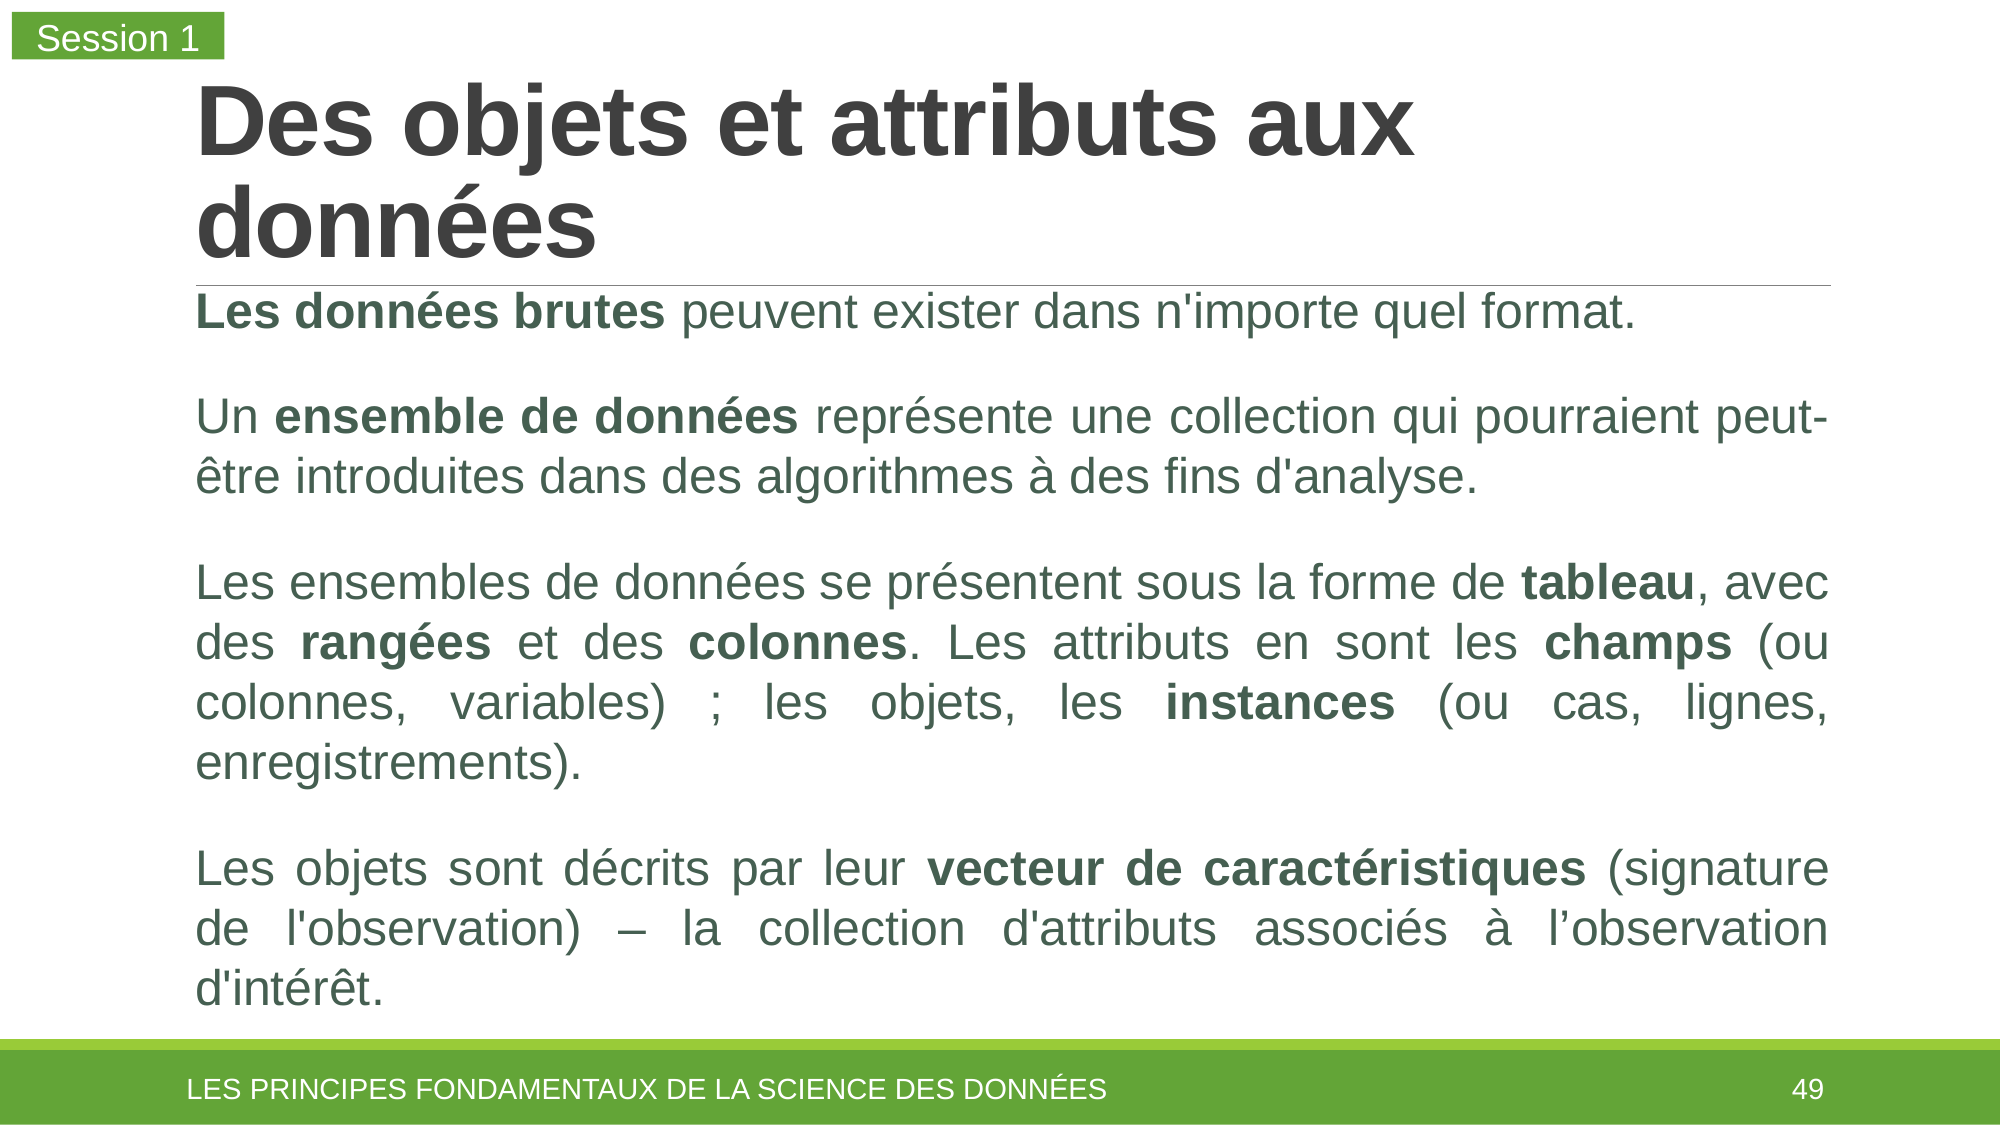

Session 1
# Des objets et attributs aux données
Les données brutes peuvent exister dans n'importe quel format.
Un ensemble de données représente une collection qui pourraient peut-être introduites dans des algorithmes à des fins d'analyse.
Les ensembles de données se présentent sous la forme de tableau, avec des rangées et des colonnes. Les attributs en sont les champs (ou colonnes, variables) ; les objets, les instances (ou cas, lignes, enregistrements).
Les objets sont décrits par leur vecteur de caractéristiques (signature de l'observation) – la collection d'attributs associés à l’observation d'intérêt.
LES PRINCIPES FONDAMENTAUX DE LA SCIENCE DES DONNÉES
49